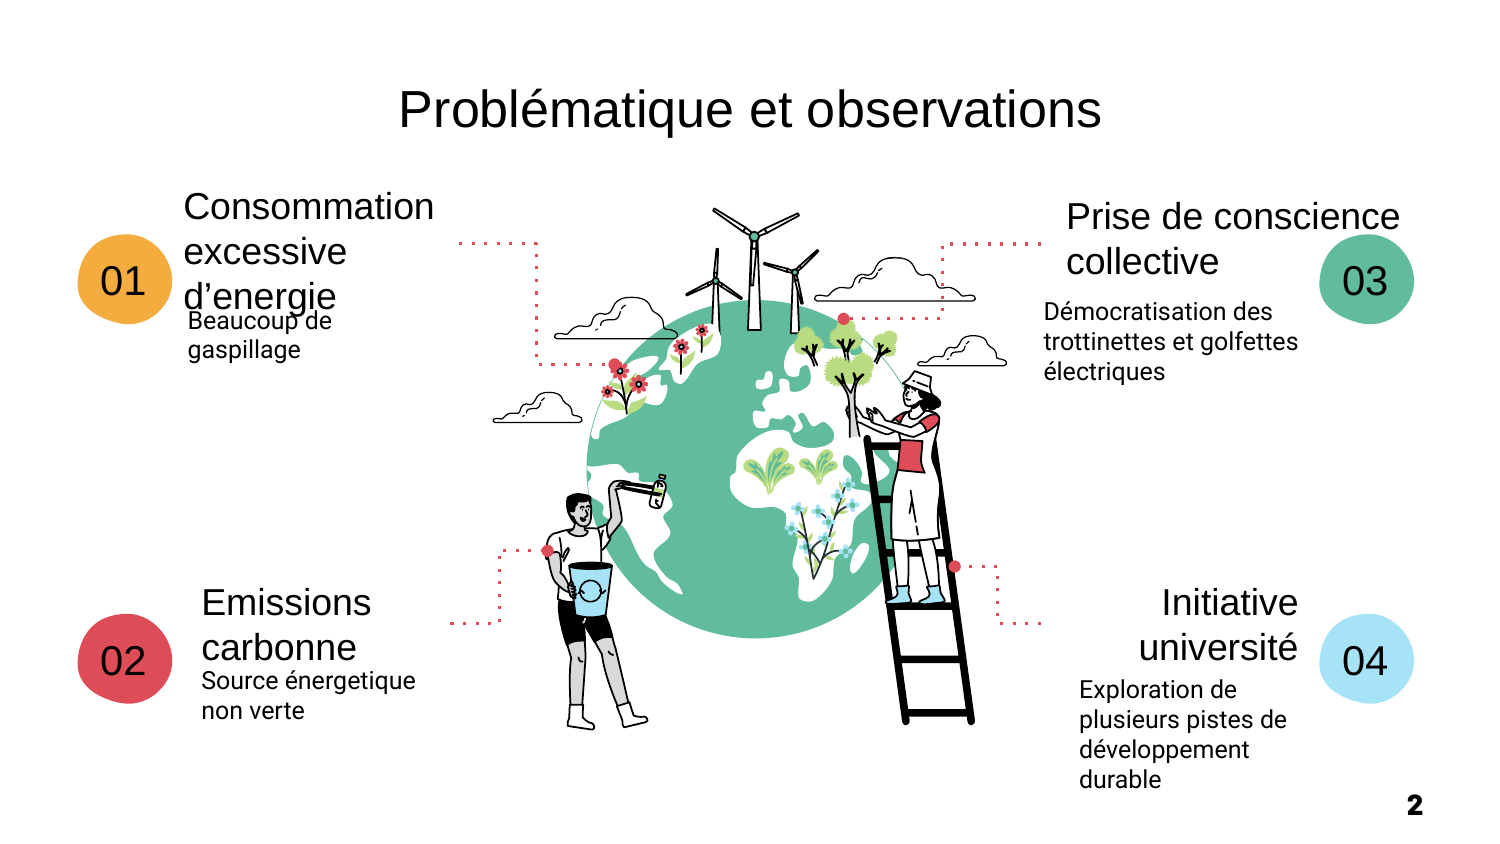

# Problématique et observations
Prise de conscience collective

Consommation excessive d’energie
Beaucoup de gaspillage

01

03
Démocratisation des trottinettes et golfettes électriques

Emissions carbonne
Source énergetique non verte
Initiative université

Exploration de plusieurs pistes de développement durable

02

04
2